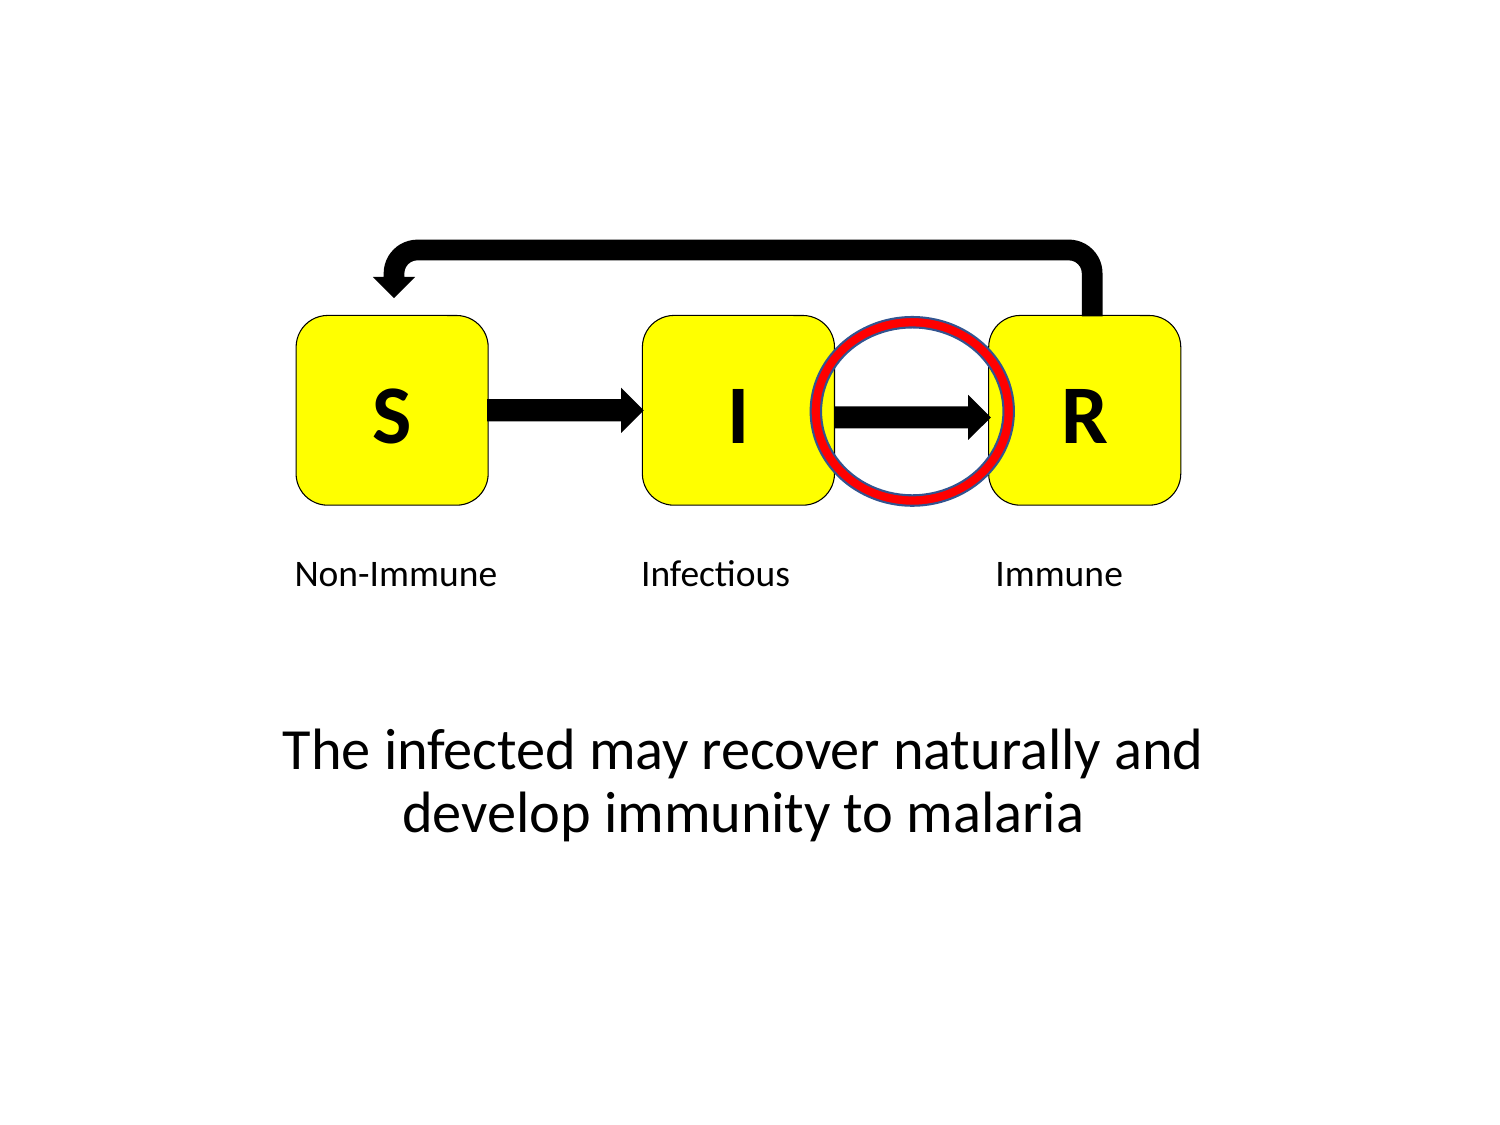

S
I
R

Non-Immune
Infectious
Immune
The infected may recover naturally and develop immunity to malaria